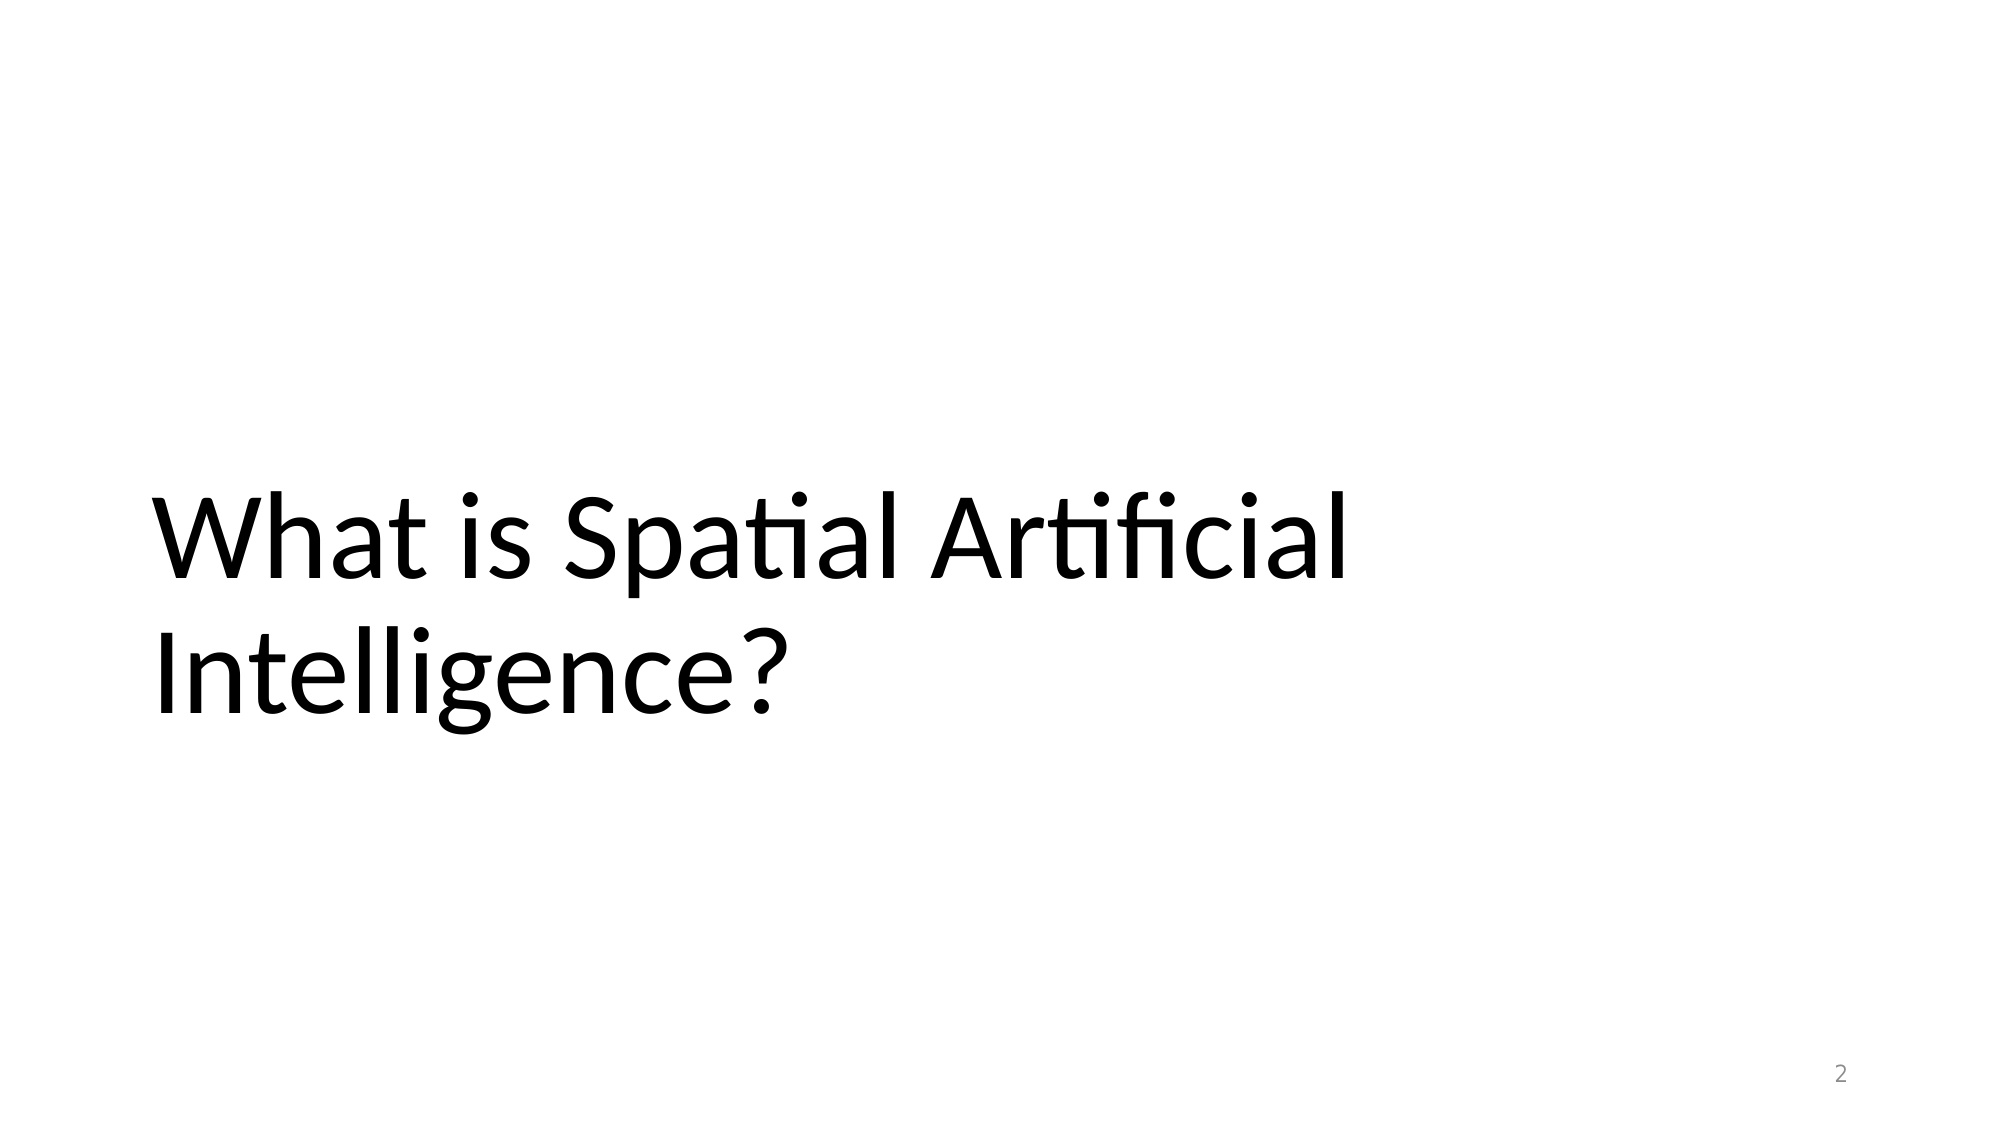

# What is Spatial Artificial Intelligence?

2